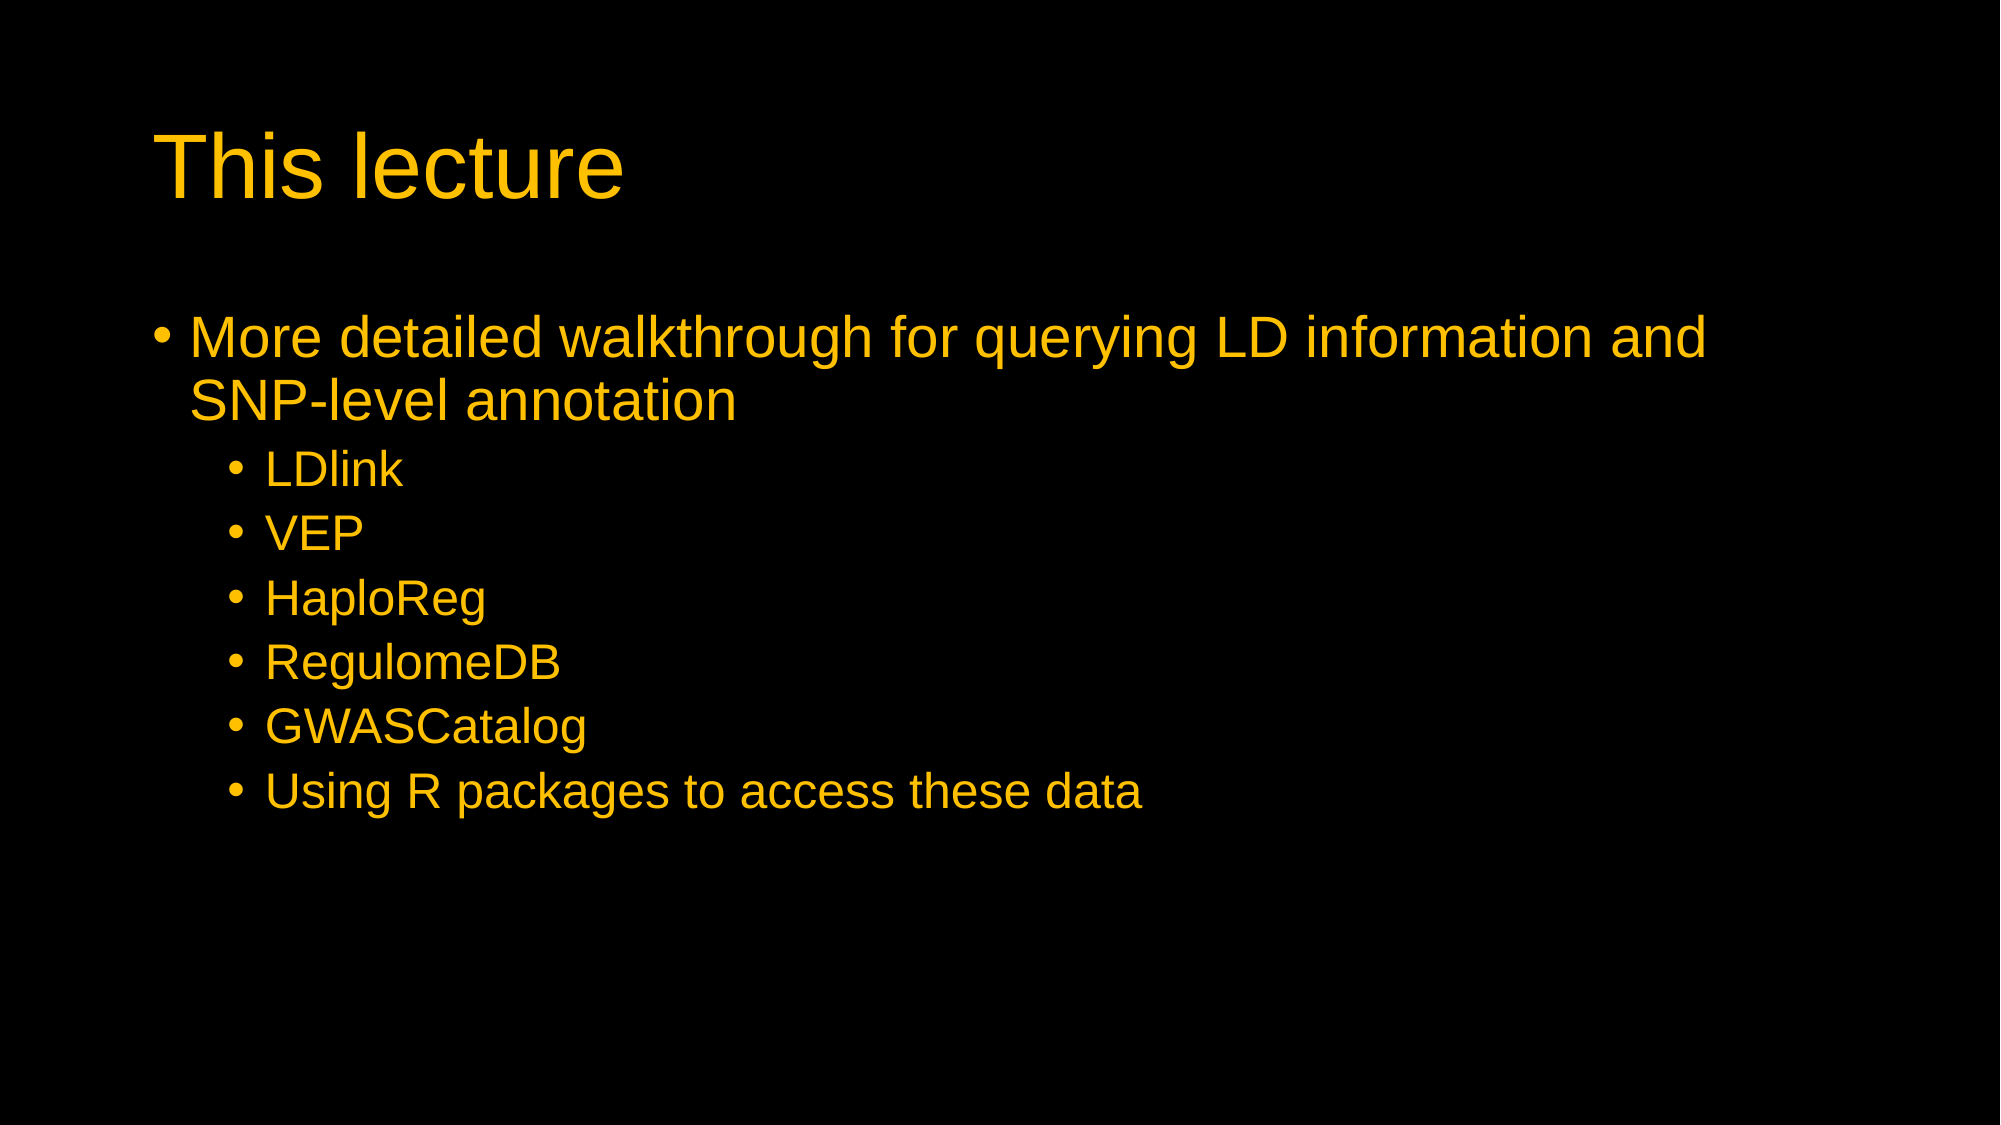

# This lecture
More detailed walkthrough for querying LD information and SNP-level annotation
LDlink
VEP
HaploReg
RegulomeDB
GWASCatalog
Using R packages to access these data